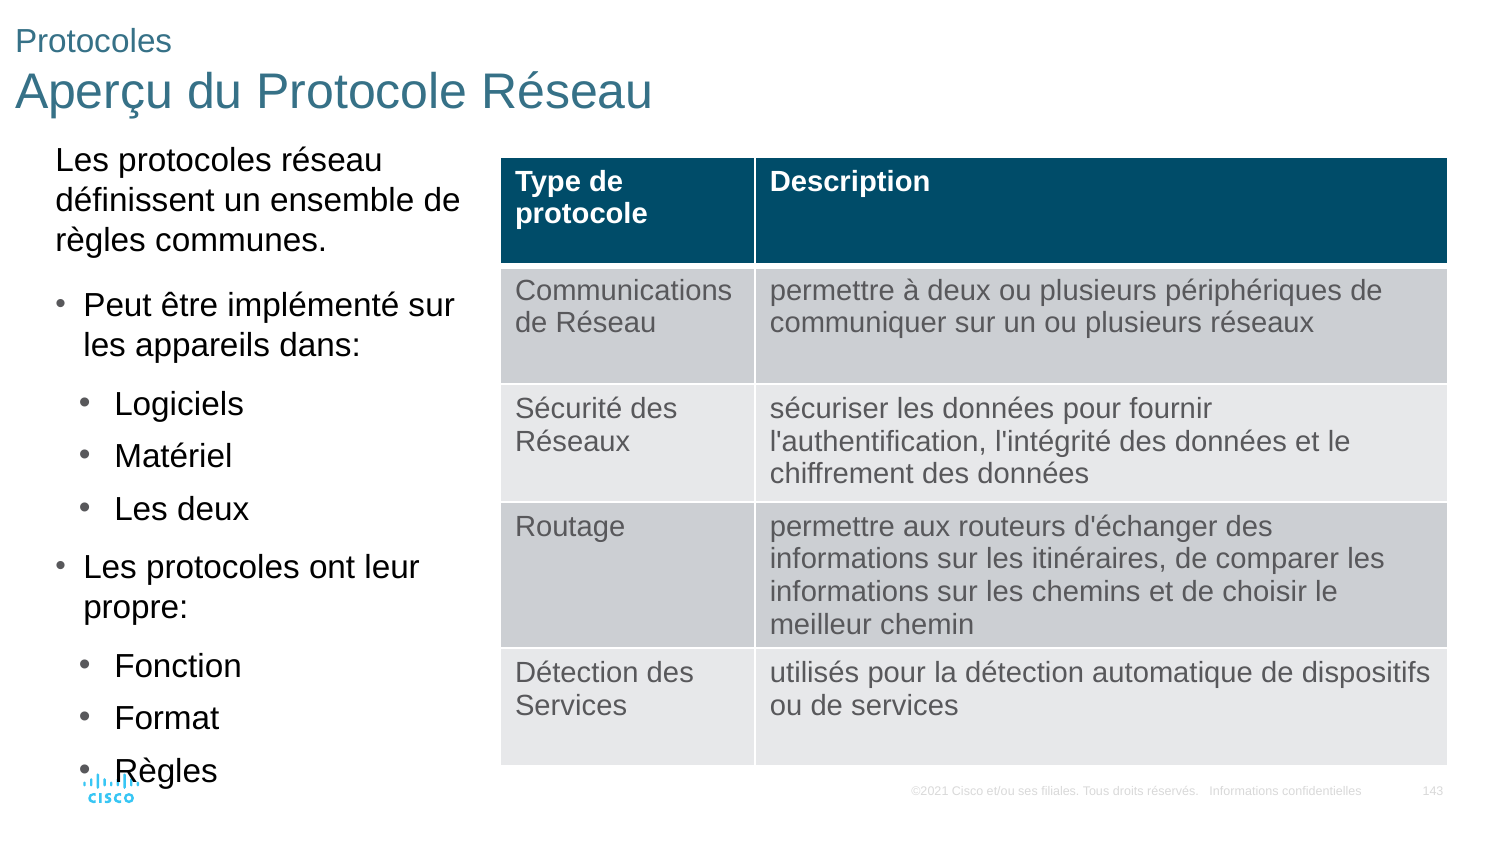

# Protocoles Aperçu du Protocole Réseau
Les protocoles réseau définissent un ensemble de règles communes.
Peut être implémenté sur les appareils dans:
Logiciels
Matériel
Les deux
Les protocoles ont leur propre:
Fonction
Format
Règles

| Type de protocole | Description |
| --- | --- |
| Communications de Réseau | permettre à deux ou plusieurs périphériques de communiquer sur un ou plusieurs réseaux |
| Sécurité des Réseaux | sécuriser les données pour fournir l'authentification, l'intégrité des données et le chiffrement des données |
| Routage | permettre aux routeurs d'échanger des informations sur les itinéraires, de comparer les informations sur les chemins et de choisir le meilleur chemin |
| Détection des Services | utilisés pour la détection automatique de dispositifs ou de services |